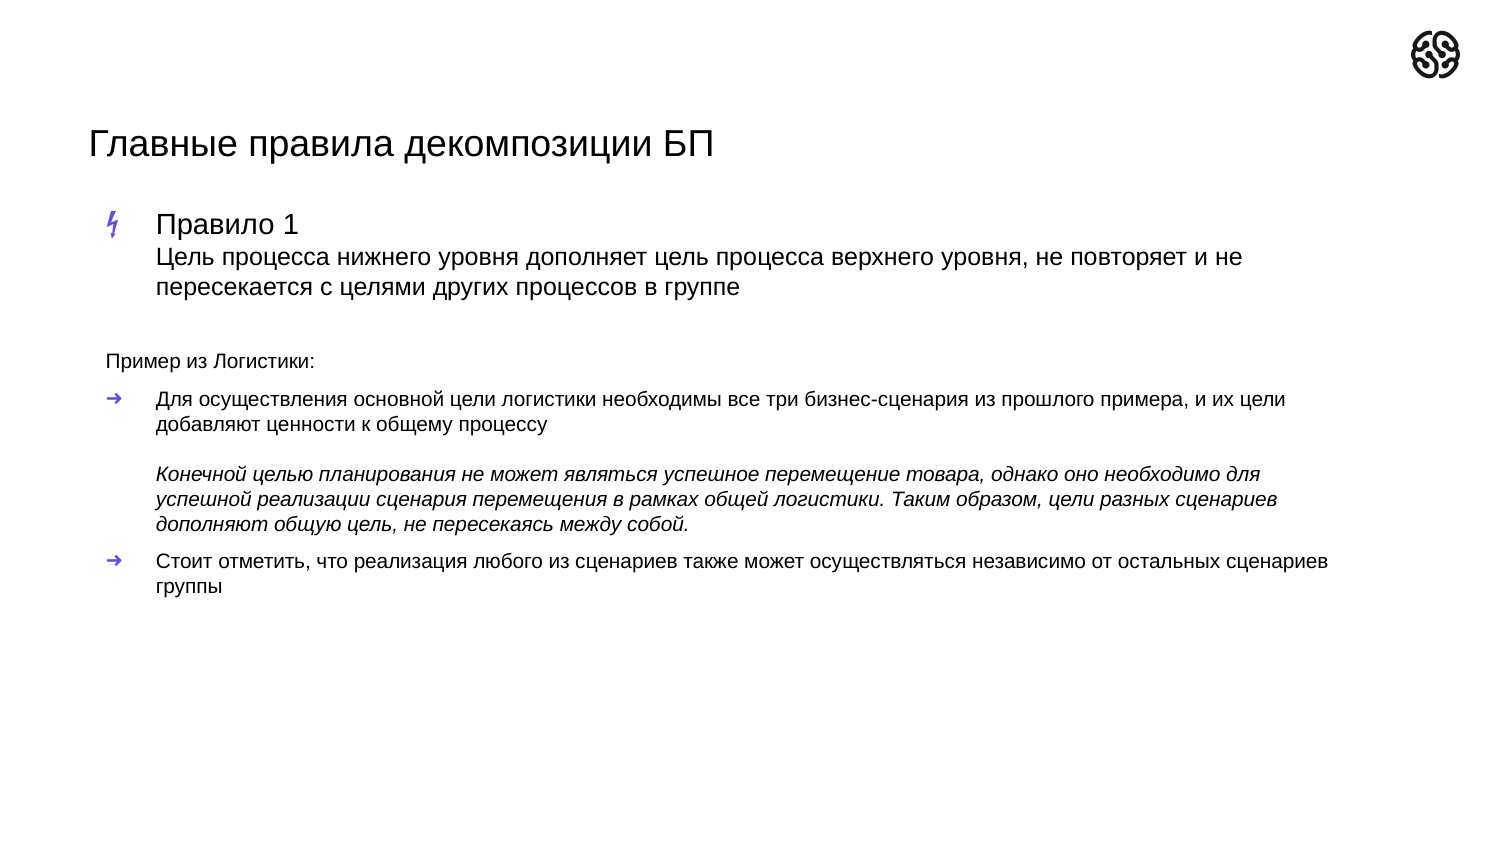

# Главные правила декомпозиции БП
Правило 1
Цель процесса нижнего уровня дополняет цель процесса верхнего уровня, не повторяет и не пересекается с целями других процессов в группе
Пример из Логистики:
Для осуществления основной цели логистики необходимы все три бизнес-сценария из прошлого примера, и их цели добавляют ценности к общему процессу
Конечной целью планирования не может являться успешное перемещение товара, однако оно необходимо для успешной реализации сценария перемещения в рамках общей логистики. Таким образом, цели разных сценариев дополняют общую цель, не пересекаясь между собой.
Стоит отметить, что реализация любого из сценариев также может осуществляться независимо от остальных сценариев группы